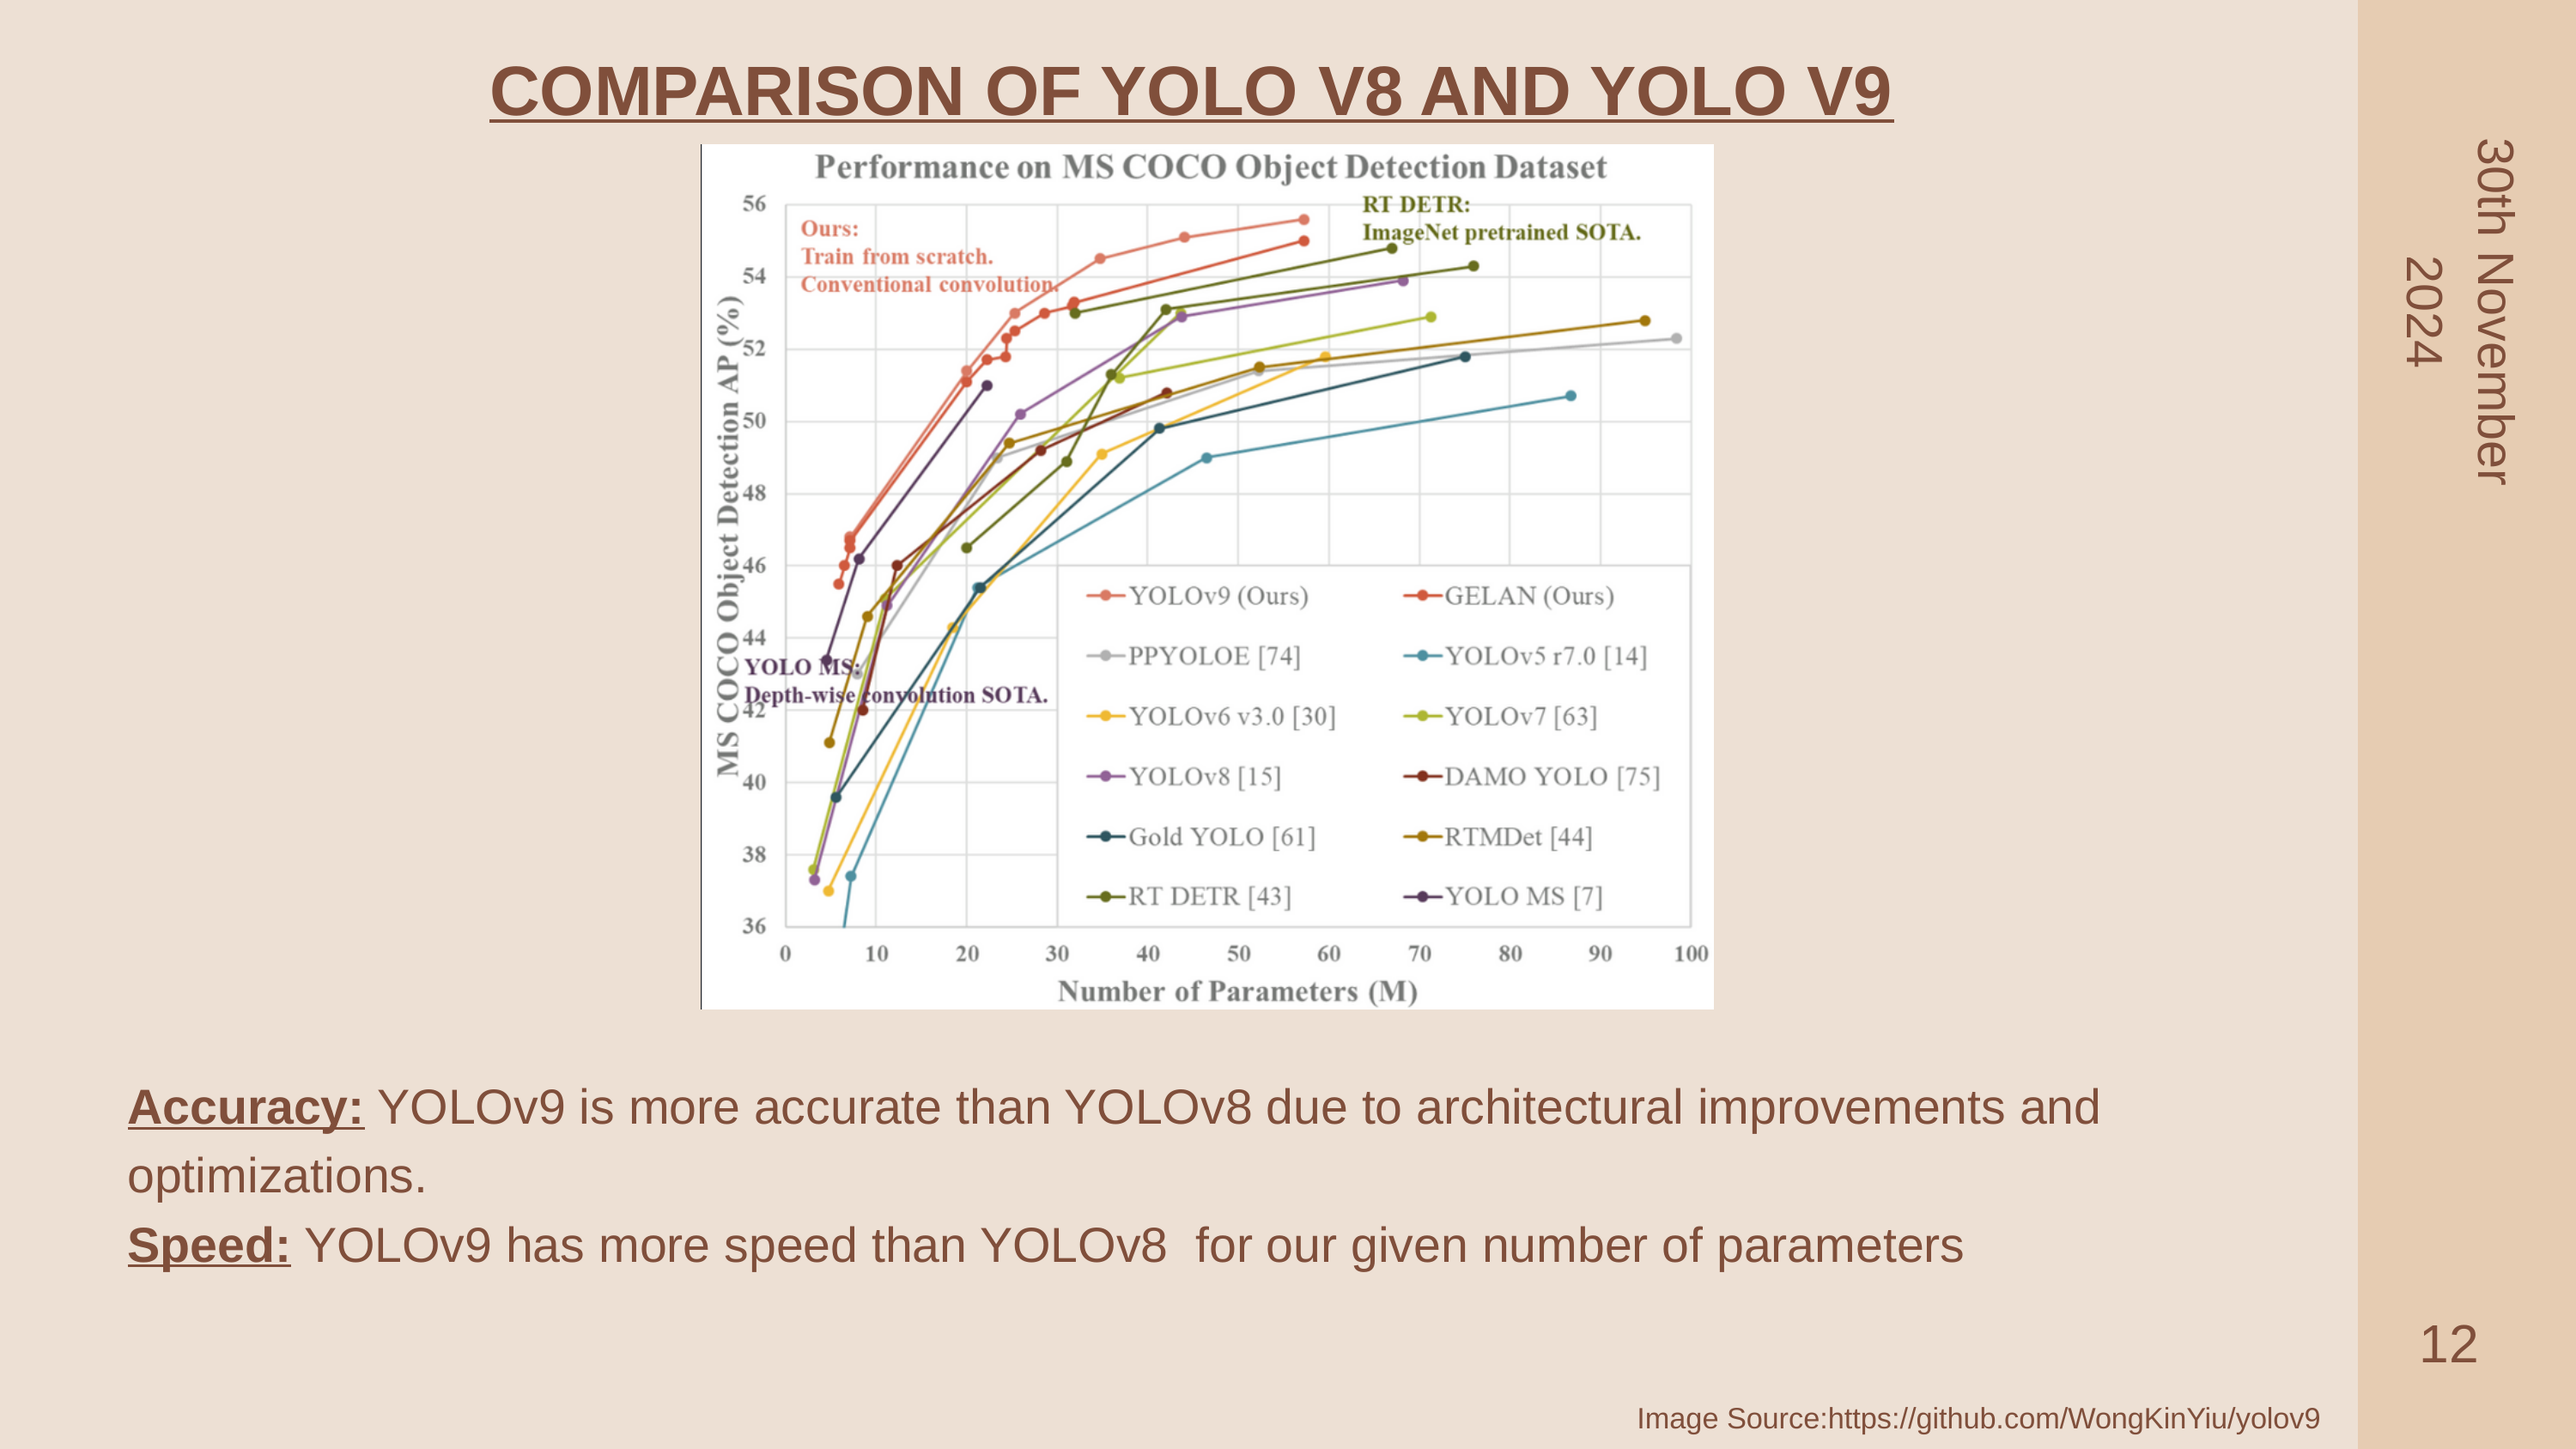

COMPARISON OF YOLO V8 AND YOLO V9

30th November
2024
Accuracy: YOLOv9 is more accurate than YOLOv8 due to architectural improvements and optimizations.
Speed: YOLOv9 has more speed than YOLOv8  for our given number of parameters

12
2
Image Source:https://github.com/WongKinYiu/yolov9